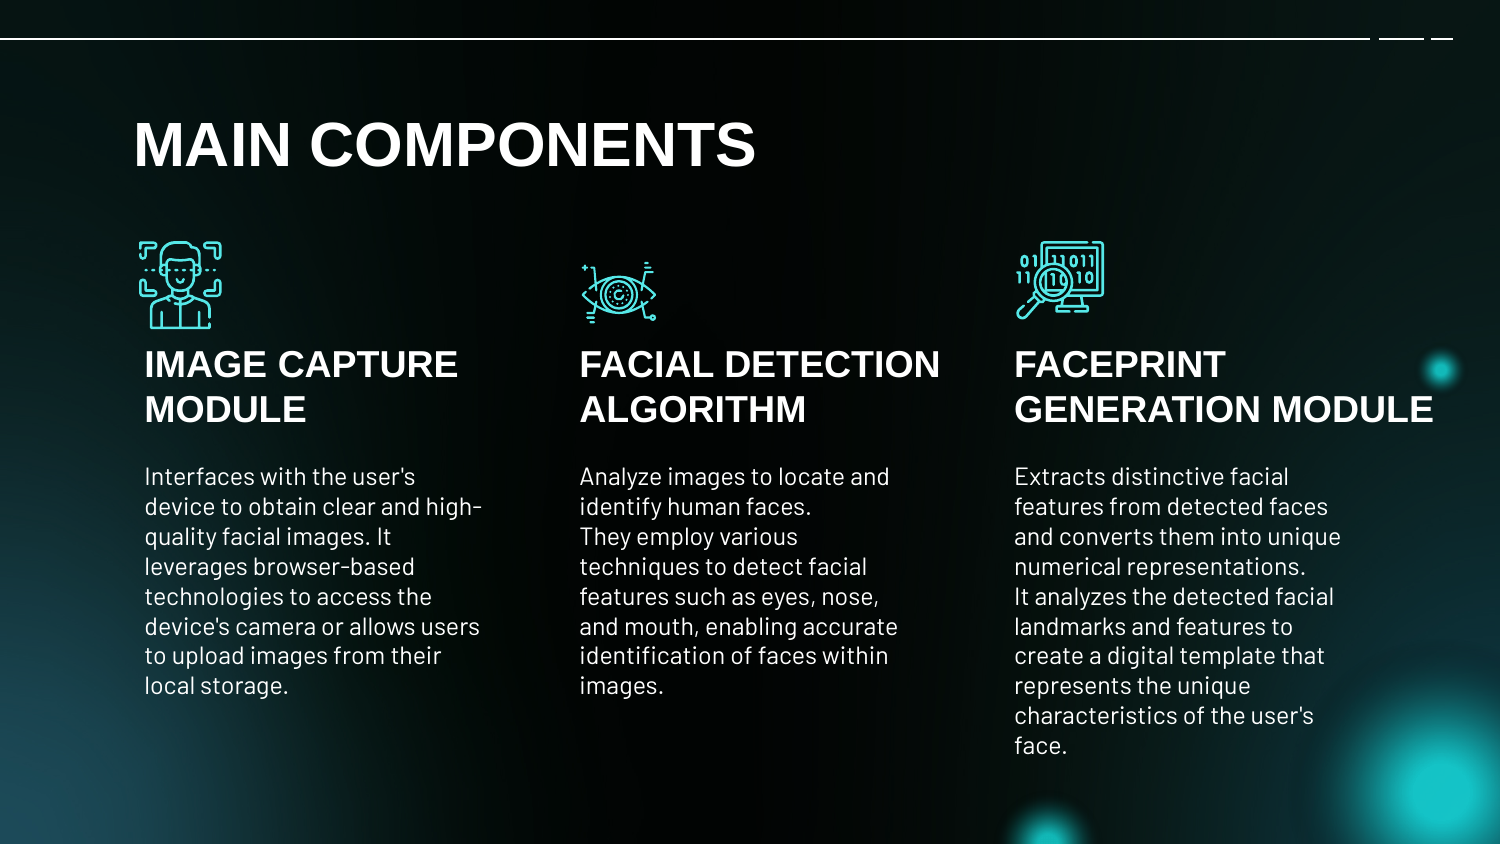

# MAIN COMPONENTS

IMAGE CAPTURE MODULE
FACIAL DETECTION ALGORITHM
FACEPRINT GENERATION MODULE
Interfaces with the user's device to obtain clear and high-quality facial images. It leverages browser-based technologies to access the device's camera or allows users to upload images from their local storage.

Analyze images to locate and identify human faces.
They employ various techniques to detect facial features such as eyes, nose, and mouth, enabling accurate identification of faces within images.
Extracts distinctive facial features from detected faces and converts them into unique numerical representations.
It analyzes the detected facial landmarks and features to create a digital template that represents the unique characteristics of the user's face.